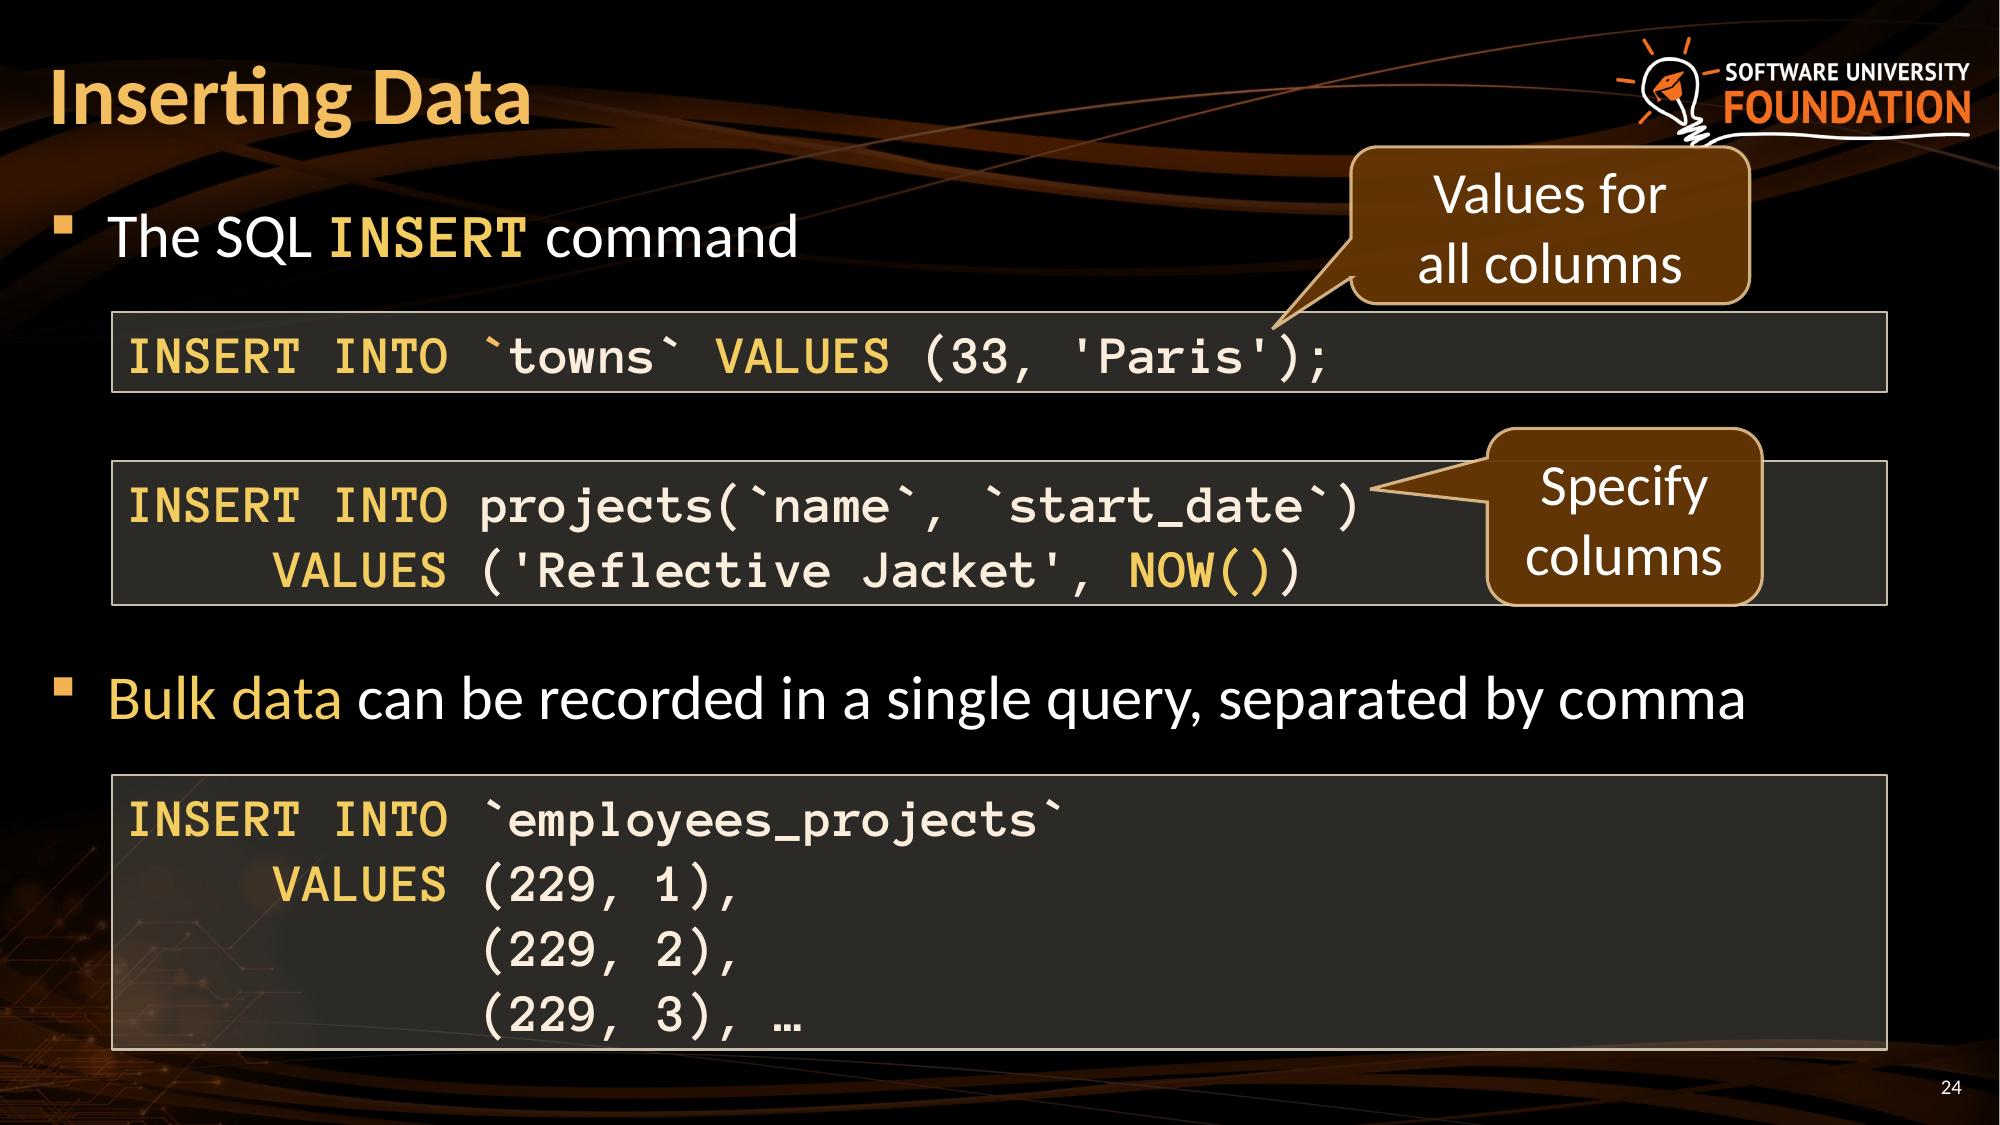

# Inserting Data
Values for
all columns
The SQL INSERT command
Bulk data can be recorded in a single query, separated by comma
INSERT INTO `towns` VALUES (33, 'Paris');
Specify
columns
INSERT INTO projects(`name`, `start_date`)
     VALUES ('Reflective Jacket', NOW())
INSERT INTO `employees_projects`
     VALUES (229, 1),
            (229, 2),
            (229, 3), …
24